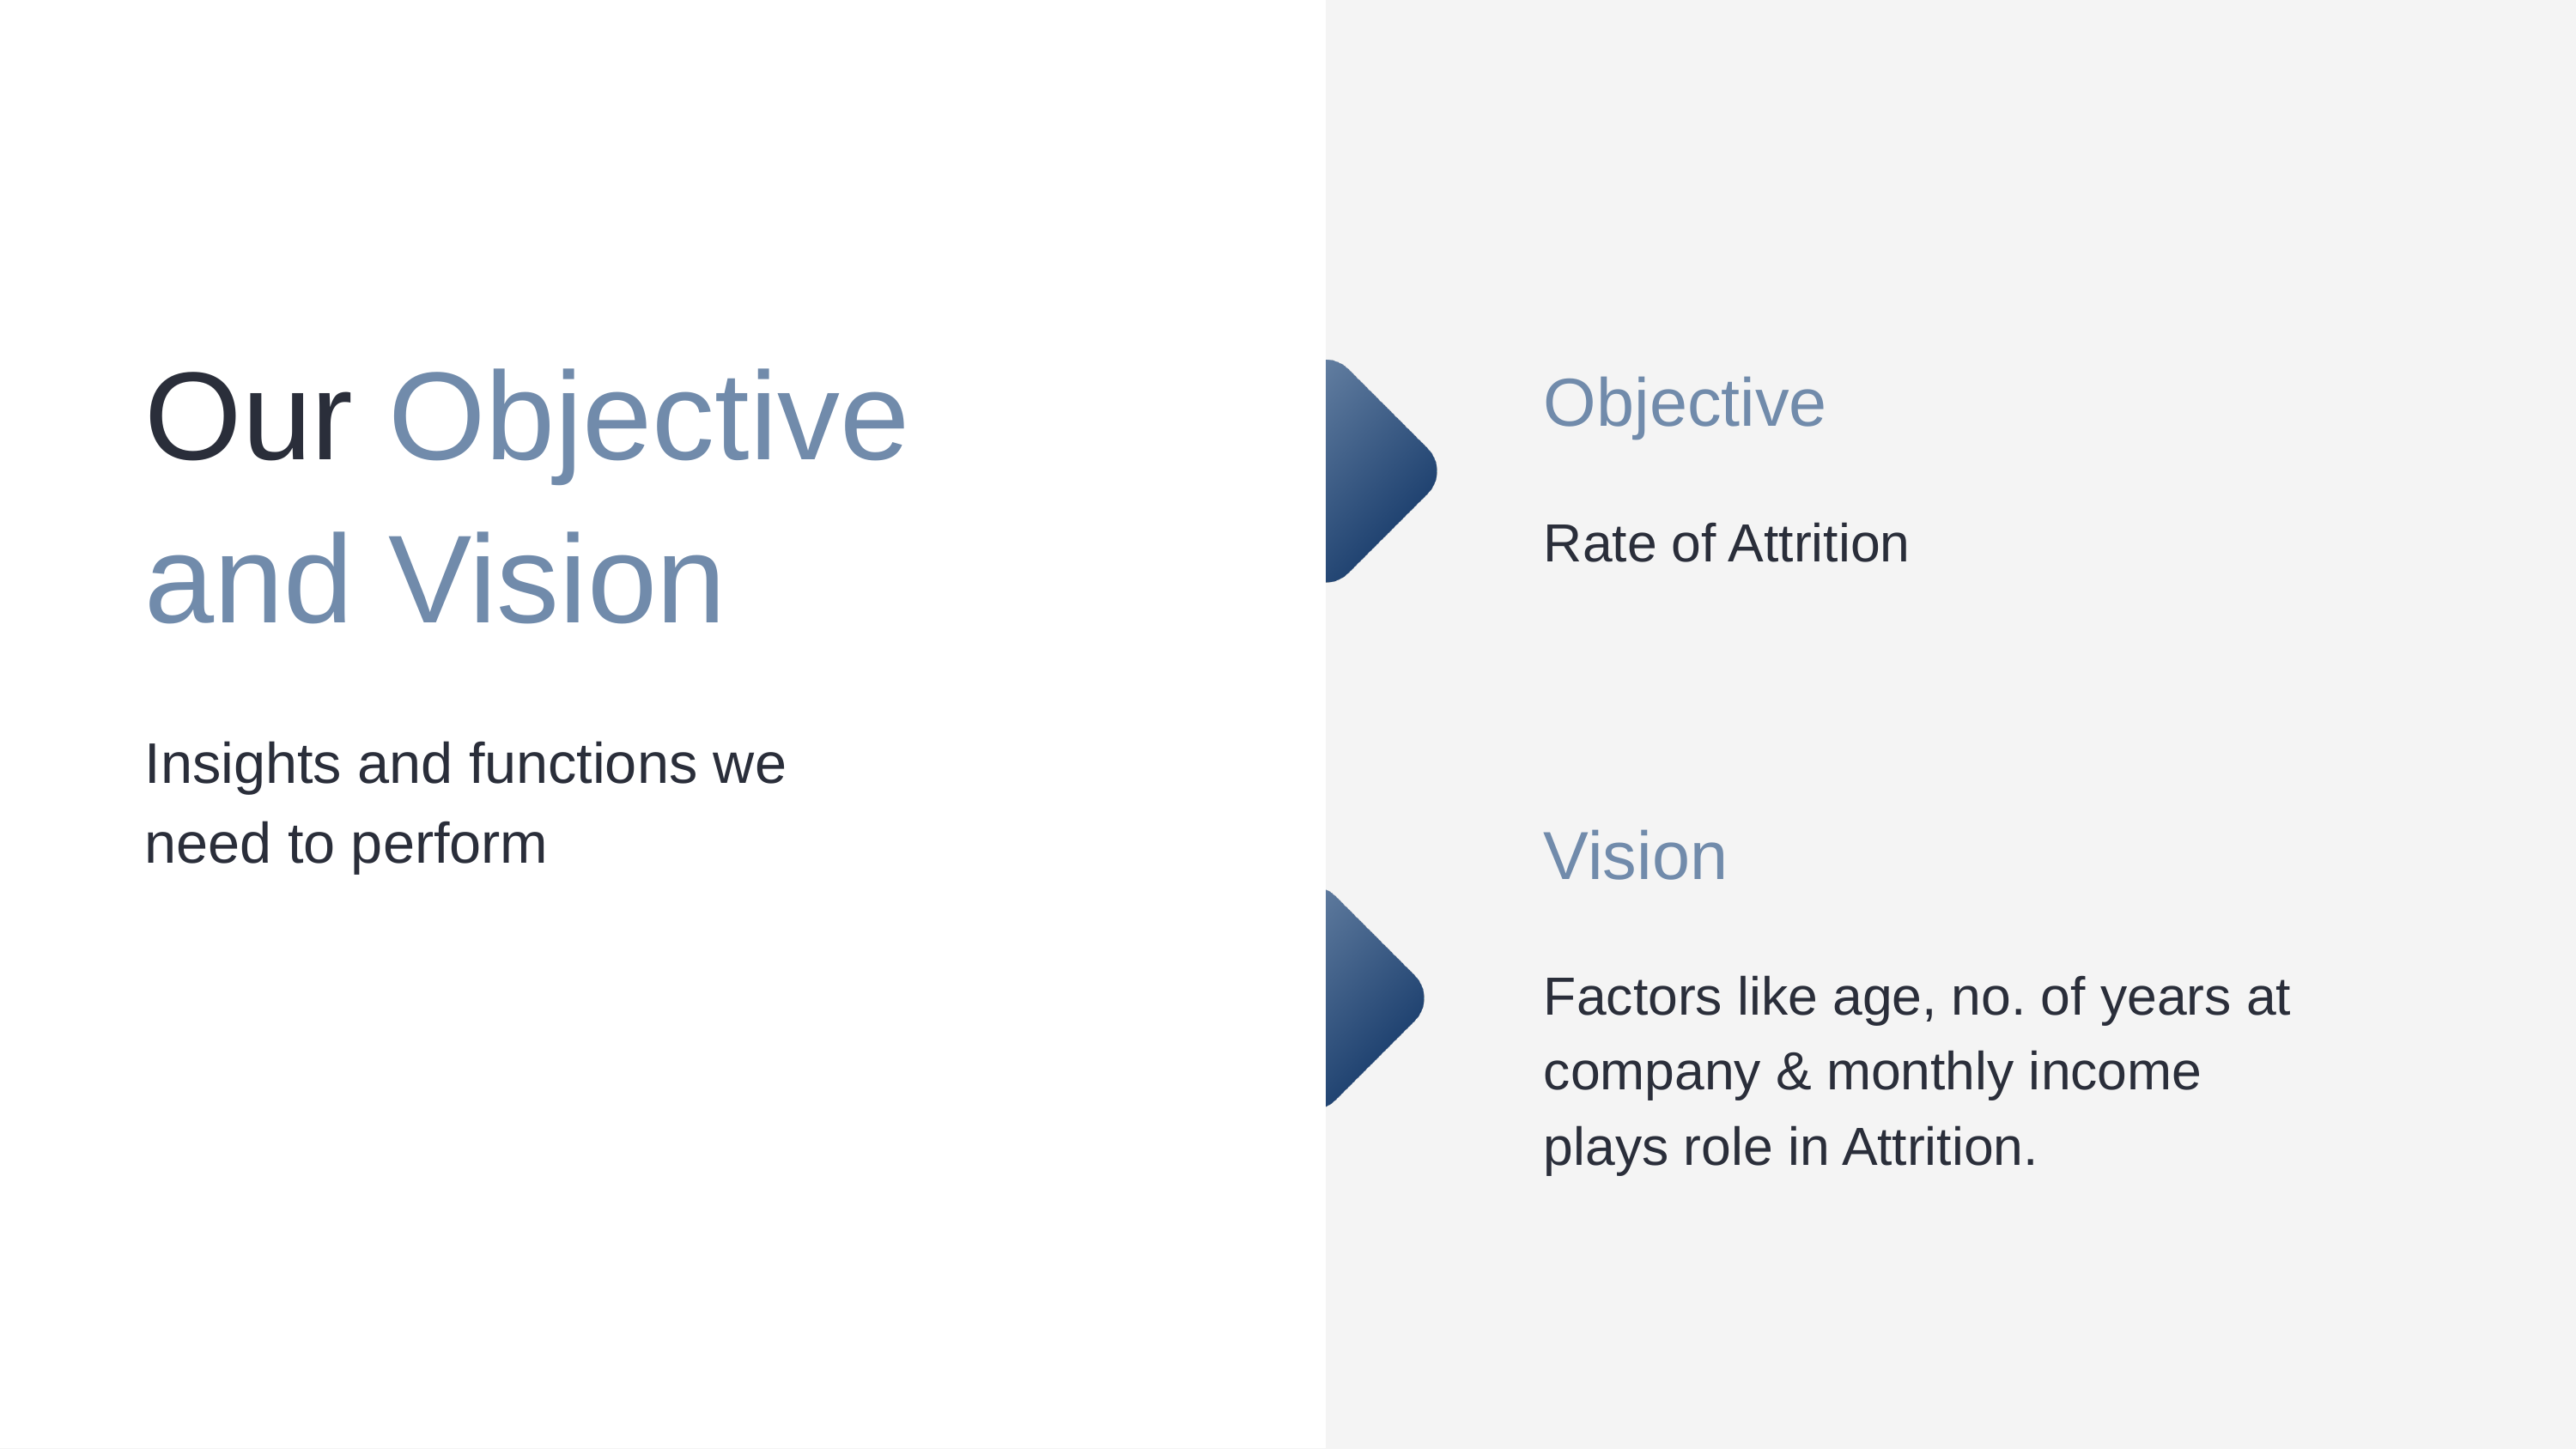

Our Objective and Vision
Insights and functions we need to perform

Objective
Rate of Attrition
Vision
Factors like age, no. of years at company & monthly income plays role in Attrition.